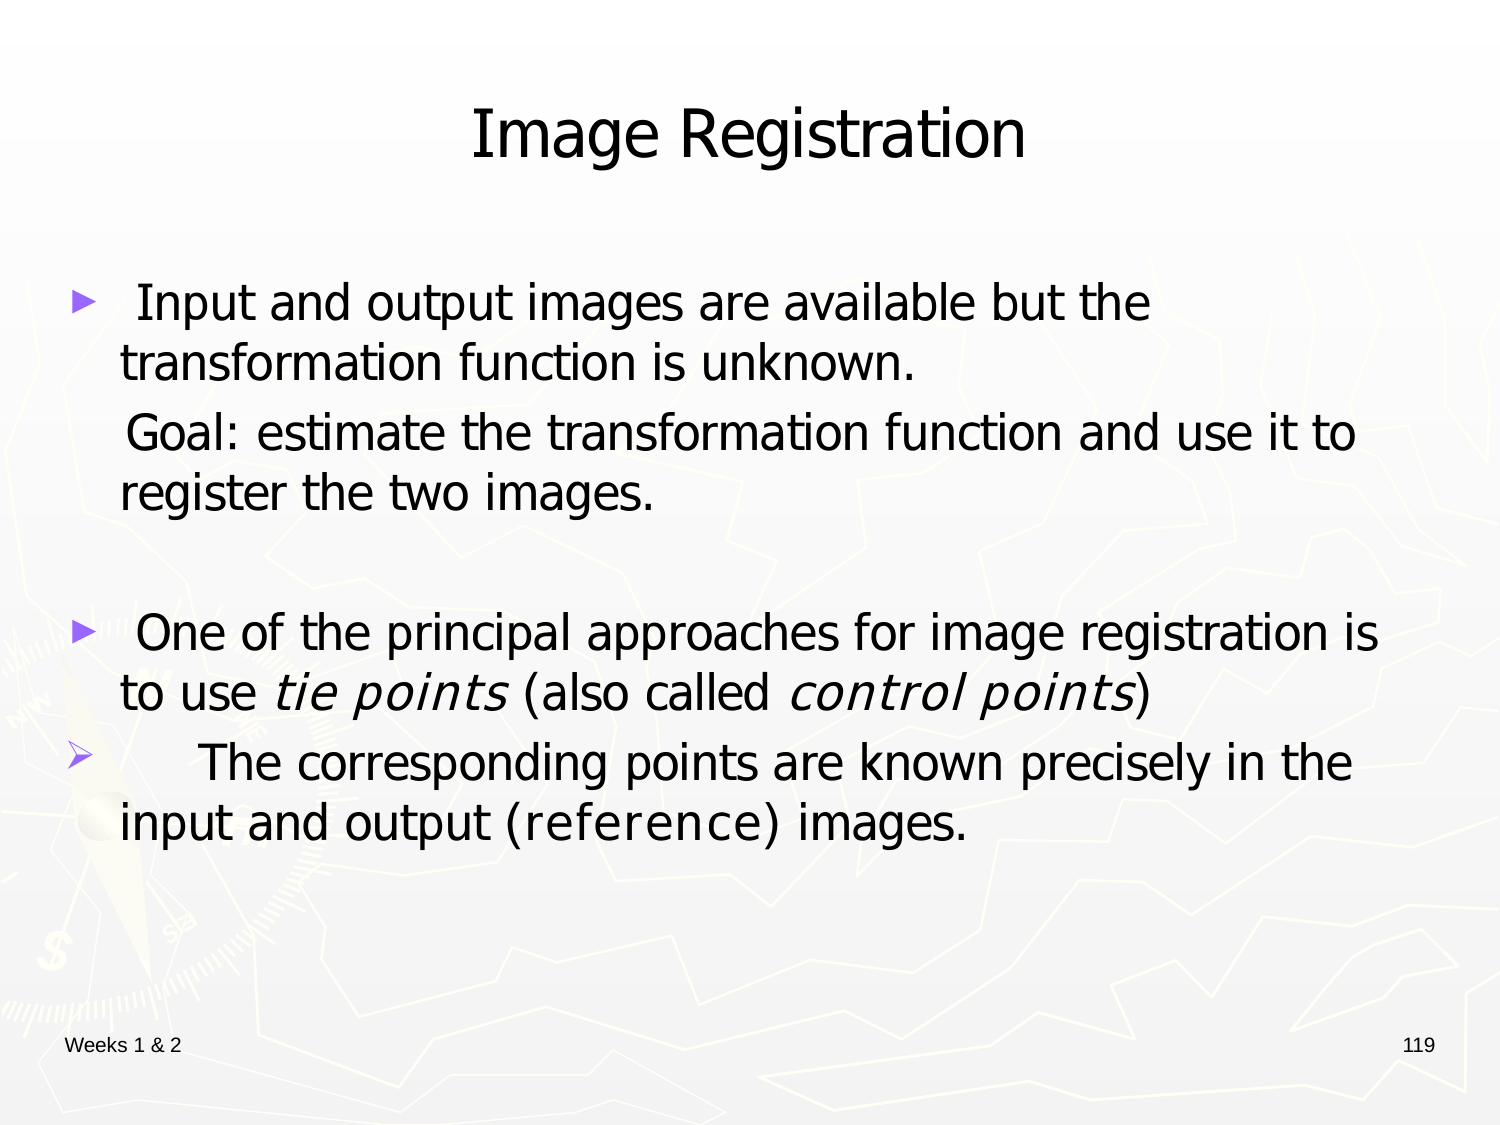

# Image Registration
 Input and output images are available but the transformation function is unknown.
    Goal: estimate the transformation function and use it to register the two images.

 One of the principal approaches for image registration is to use tie points (also called control points)
     The corresponding points are known precisely in the input and output (reference) images.
Weeks 1 & 2
119